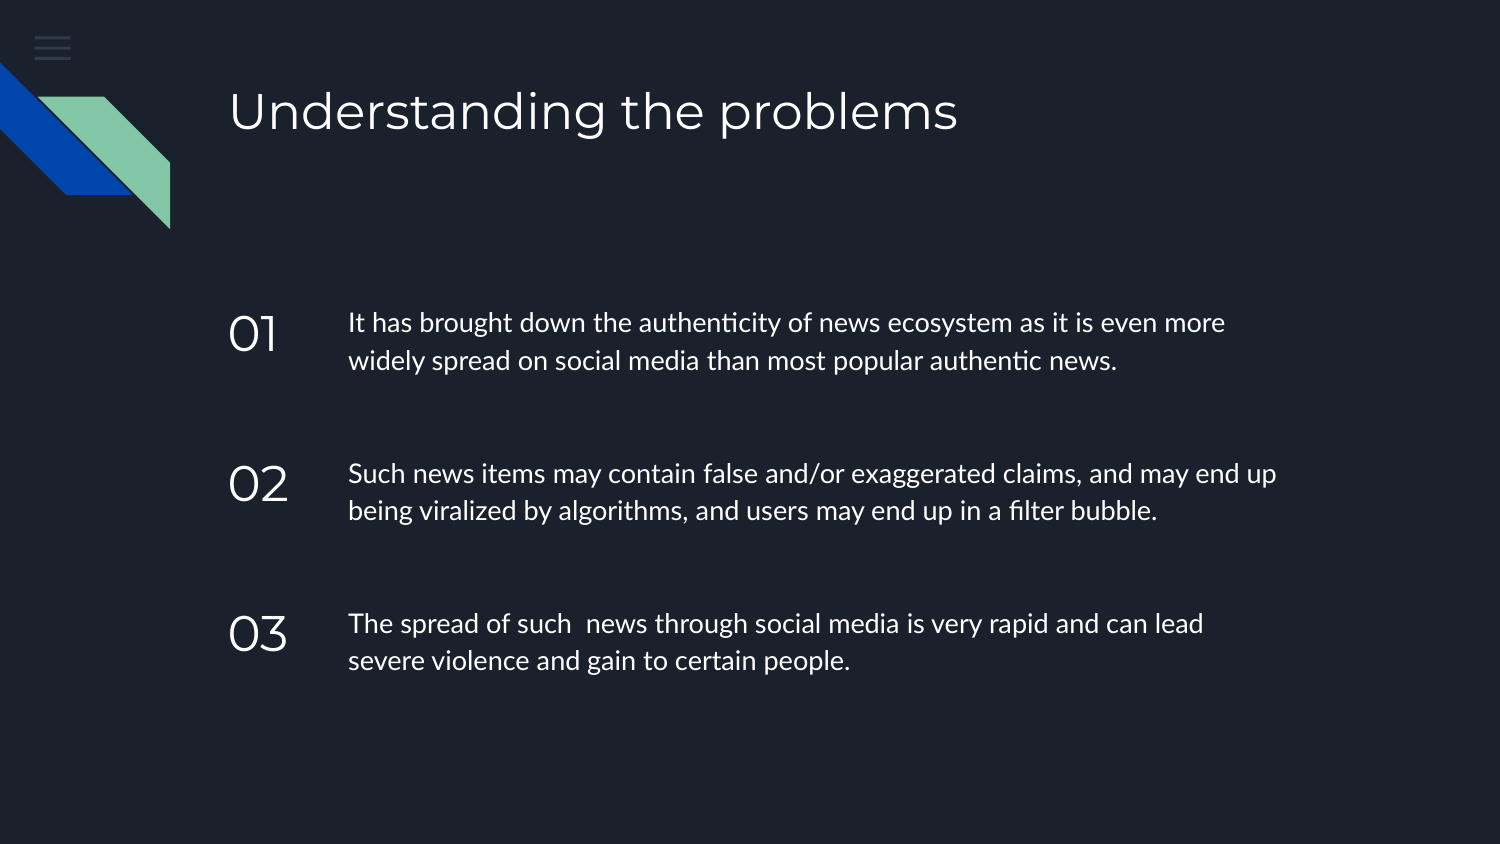

# Understanding the problems
01

It has brought down the authenticity of news ecosystem as it is even more widely spread on social media than most popular authentic news.

02

Such news items may contain false and/or exaggerated claims, and may end up being viralized by algorithms, and users may end up in a filter bubble.
03
The spread of such  news through social media is very rapid and can lead severe violence and gain to certain people.